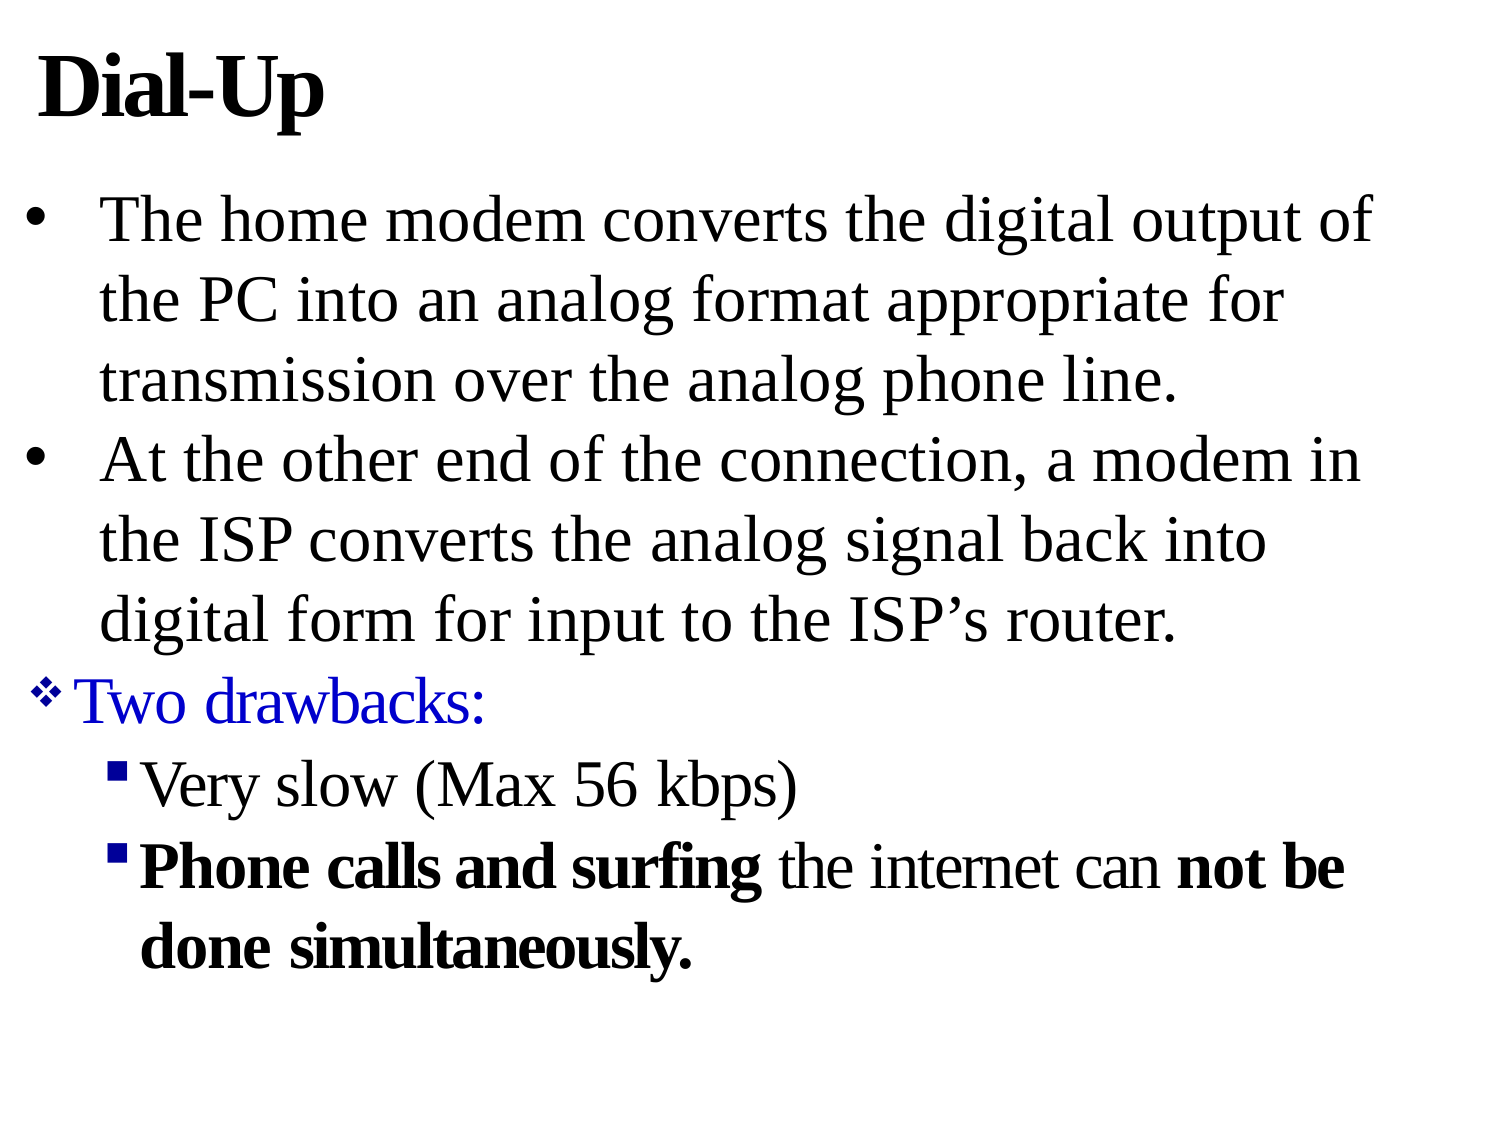

# Dial-Up
The home modem converts the digital output of the PC into an analog format appropriate for transmission over the analog phone line.
At the other end of the connection, a modem in the ISP converts the analog signal back into digital form for input to the ISP’s router.
Two drawbacks:
Very slow (Max 56 kbps)
Phone calls and surfing the internet can not be done simultaneously.